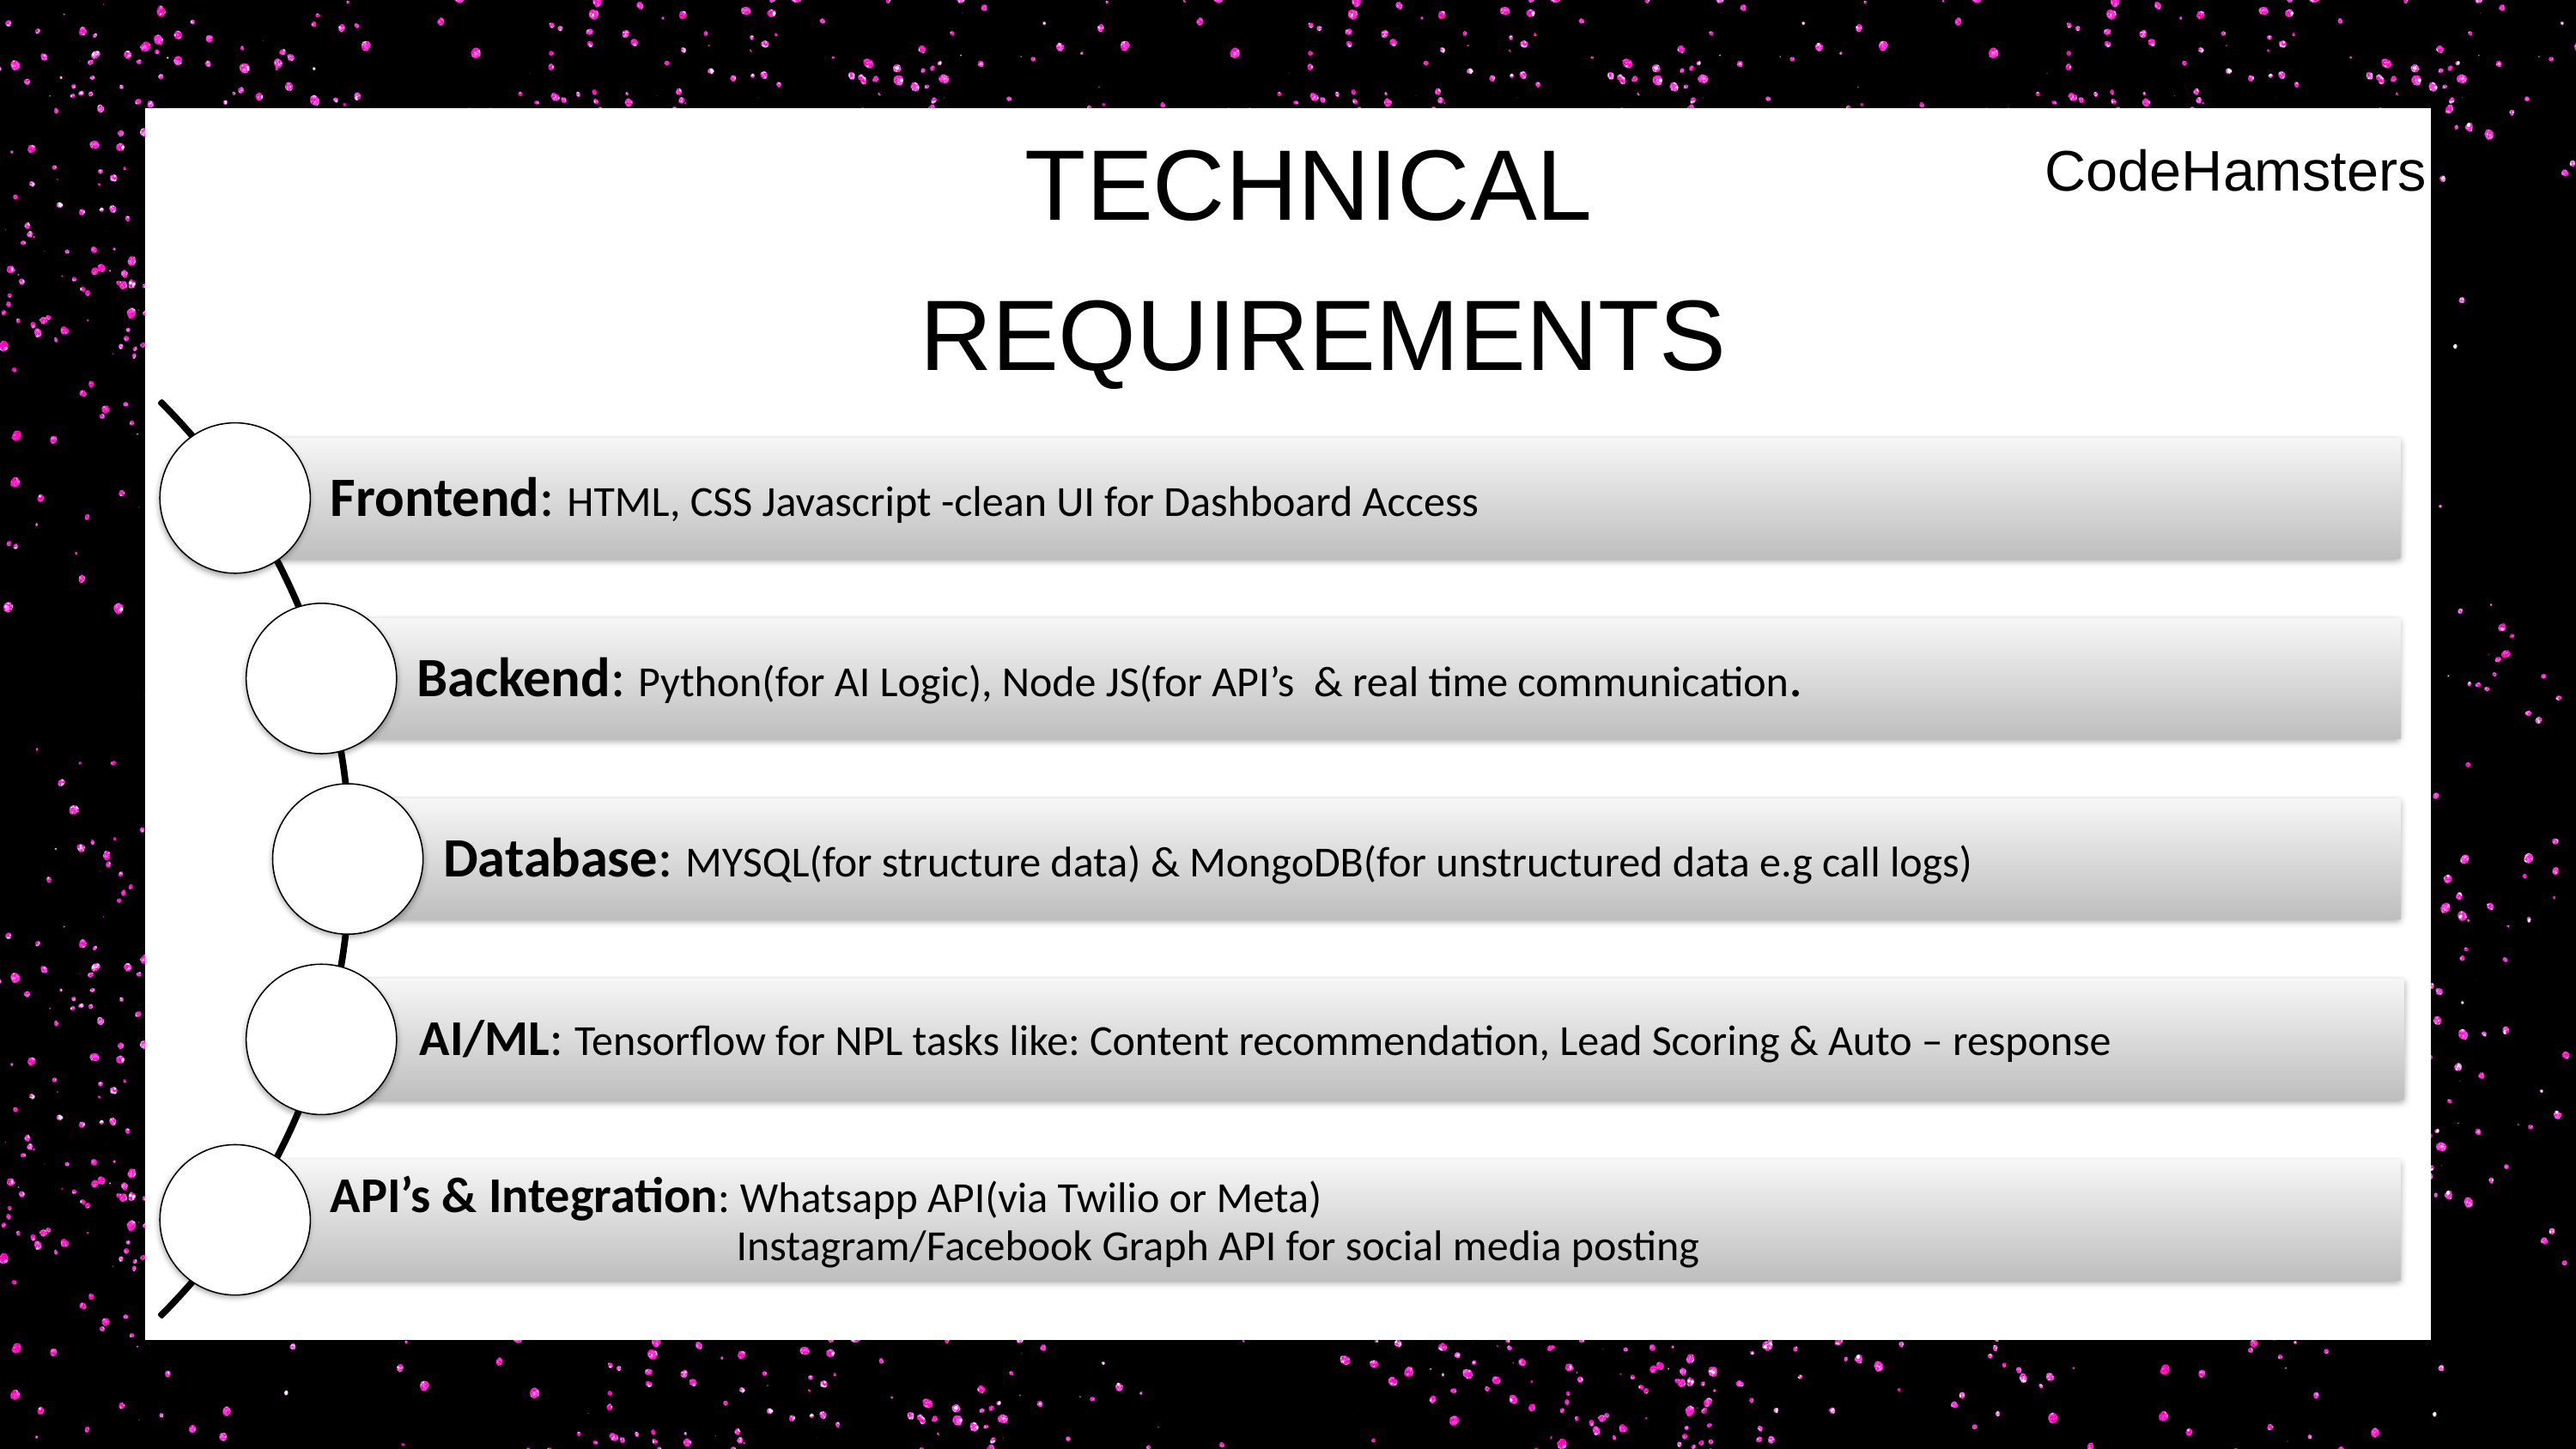

CodeHamsters

TECHNICAL

 REQUIREMENTS

Frontend: HTML, CSS Javascript -clean UI for Dashboard Access
Backend: Python(for AI Logic), Node JS(for API’s  & real time communication.
Database: MYSQL(for structure data) & MongoDB(for unstructured data e.g call logs)
AI/ML: Tensorflow for NPL tasks like: Content recommendation, Lead Scoring & Auto – response
API’s & Integration: Whatsapp API(via Twilio or Meta)
                                          Instagram/Facebook Graph API for social media posting